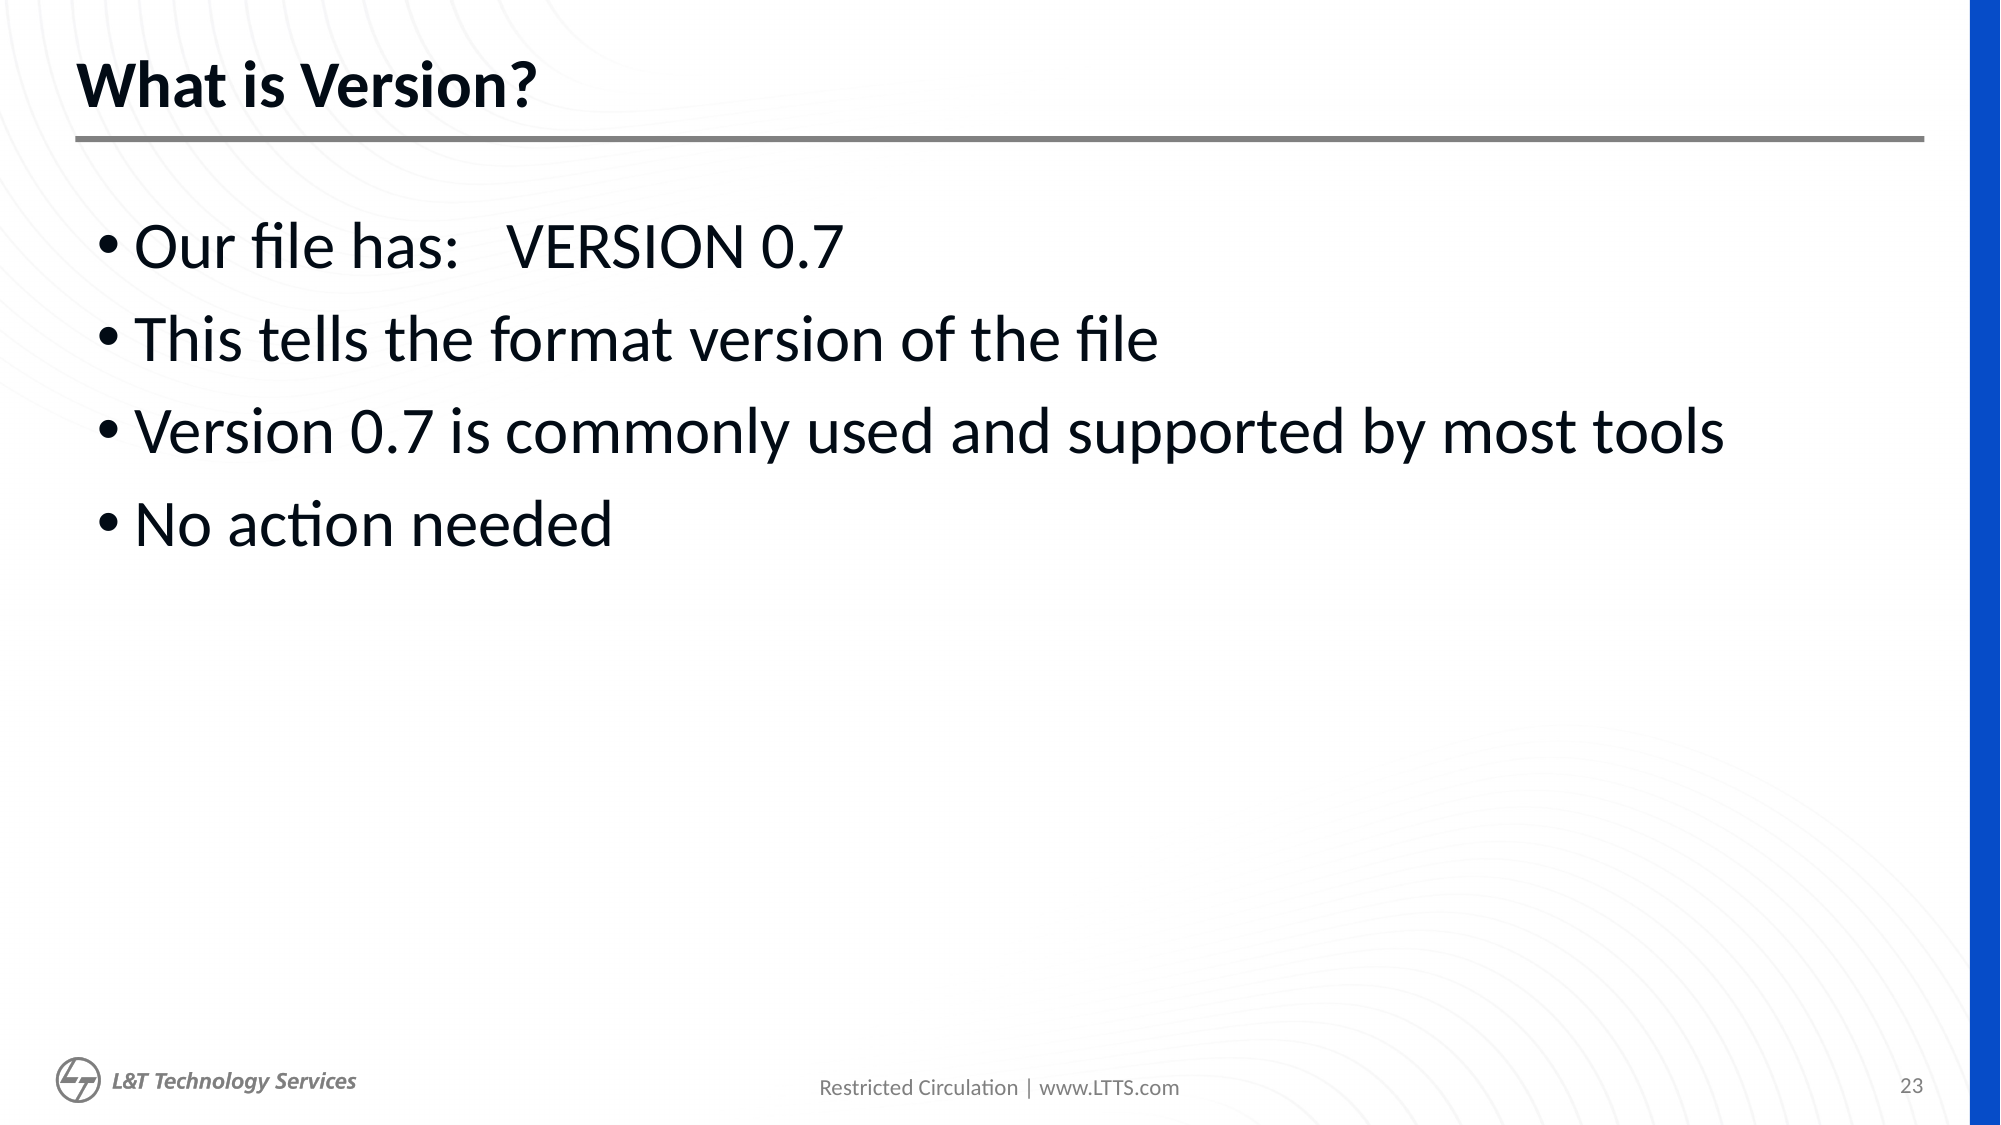

# What is Version?
Our file has:   VERSION 0.7
This tells the format version of the file
Version 0.7 is commonly used and supported by most tools
No action needed